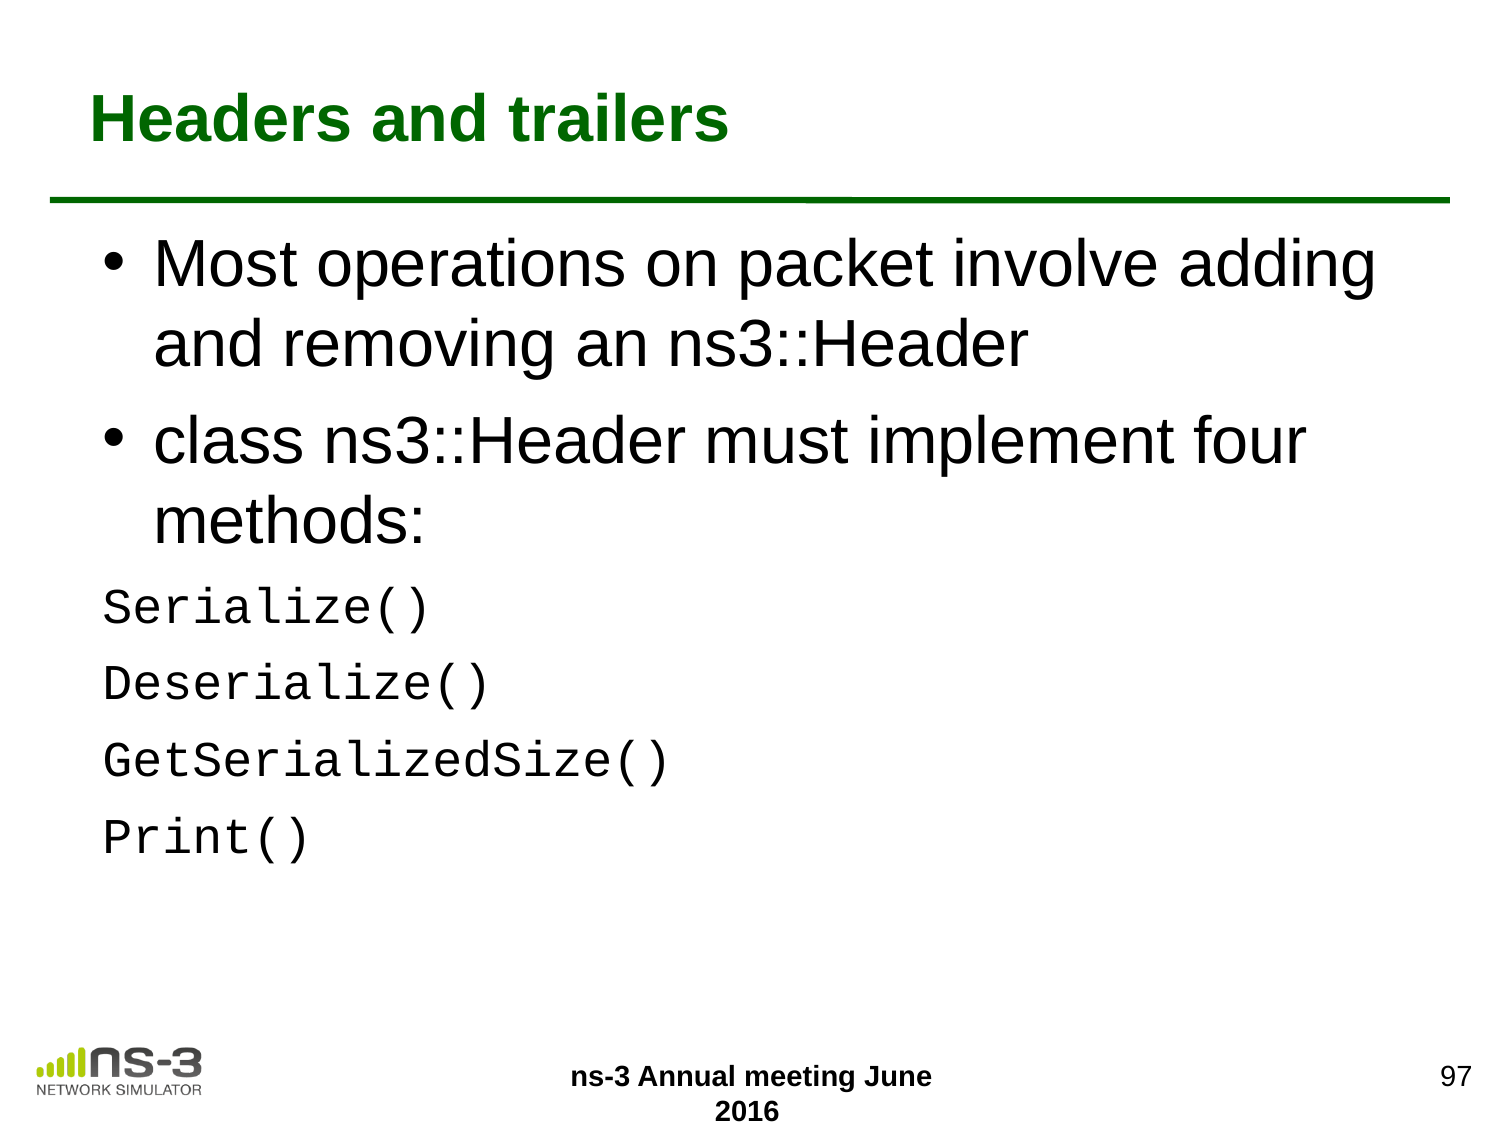

# Headers and trailers
Most operations on packet involve adding and removing an ns3::Header
class ns3::Header must implement four methods:
Serialize()
Deserialize()
GetSerializedSize()
Print()
97
 ns-3 Annual meeting June 2016